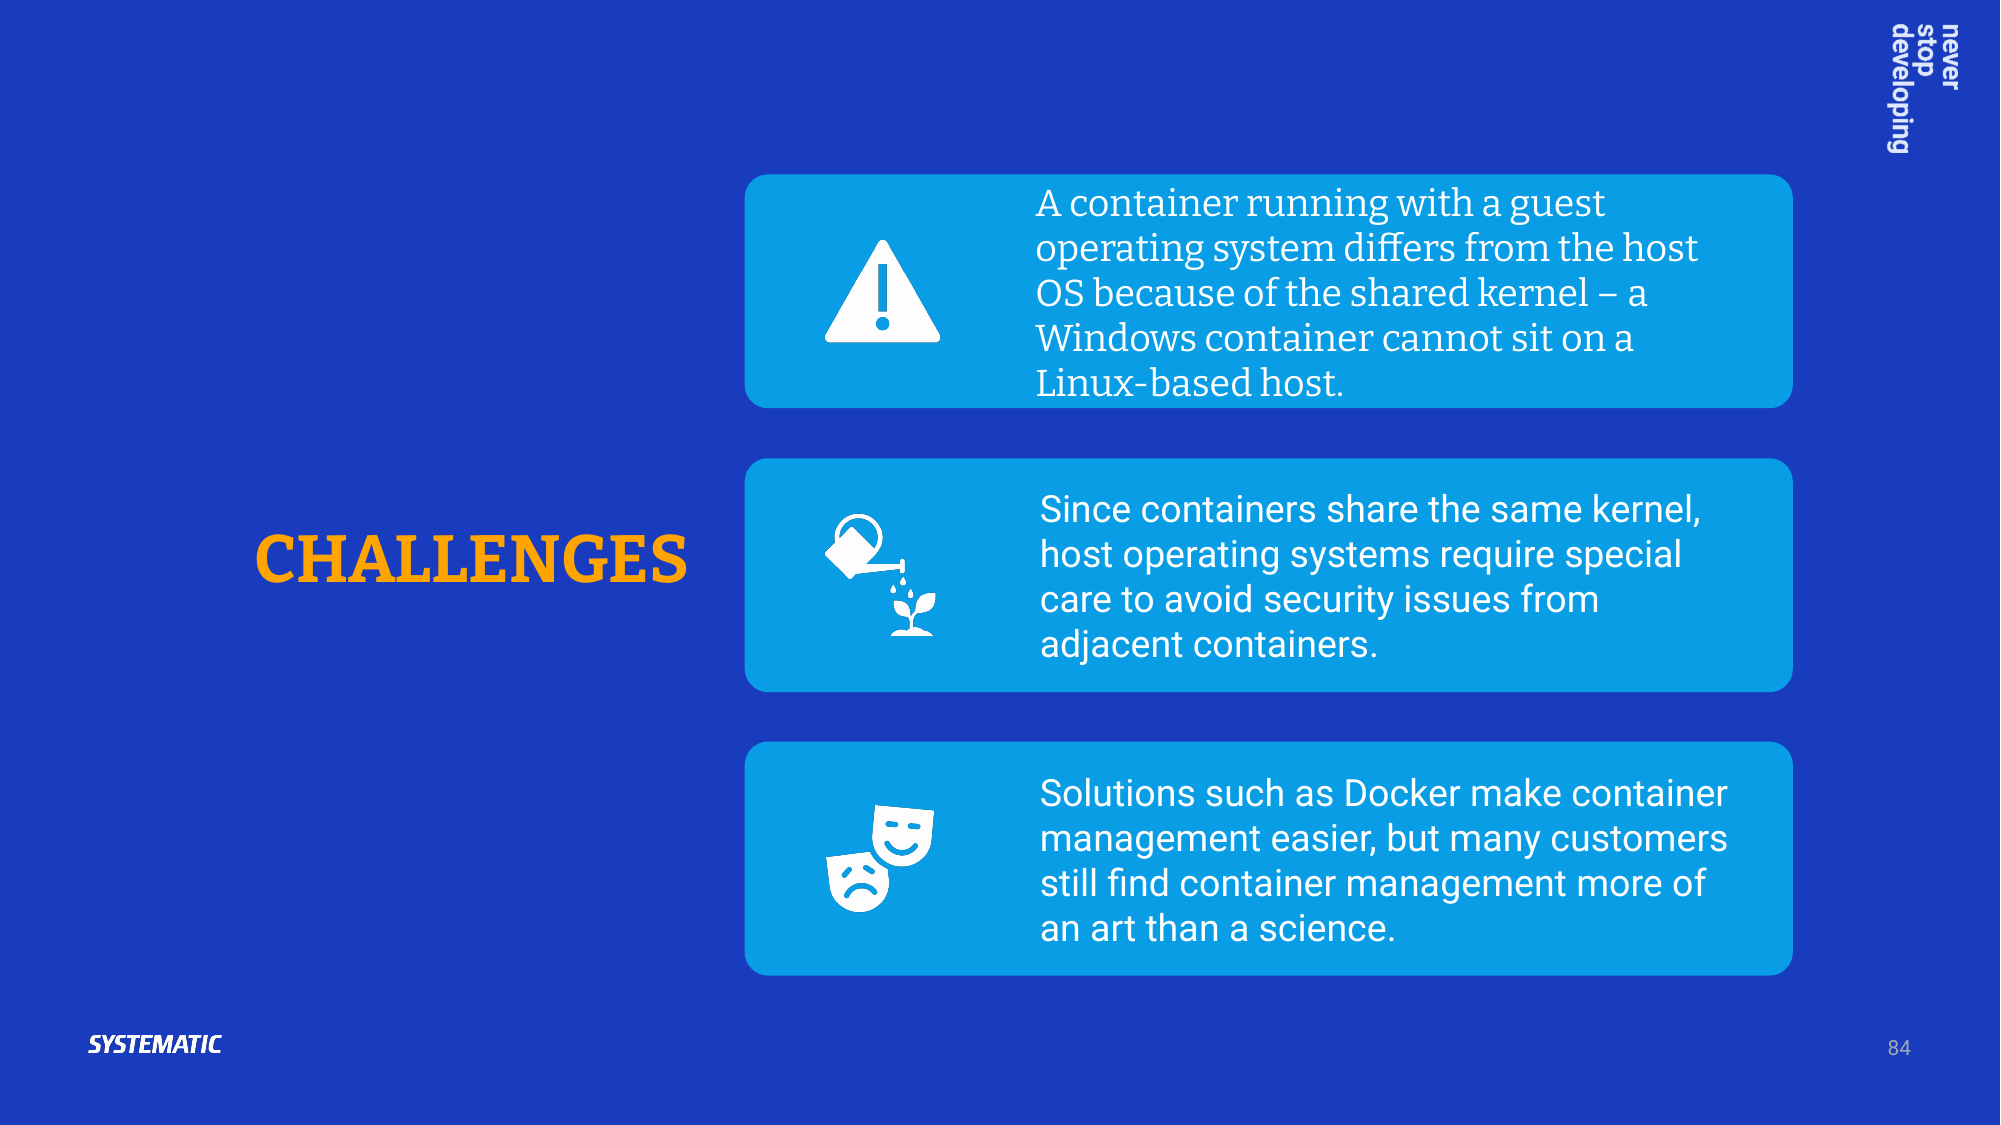

A container running with a guest operating system differs from the host OS because of the shared kernel – a Windows container cannot sit on a Linux-based host.
Since containers share the same kernel, host operating systems require special care to avoid security issues from adjacent containers.
Solutions such as Docker make container management easier, but many customers still find container management more of an art than a science.
CHALLENGES
MENTORING IN CONFIDENCE
84